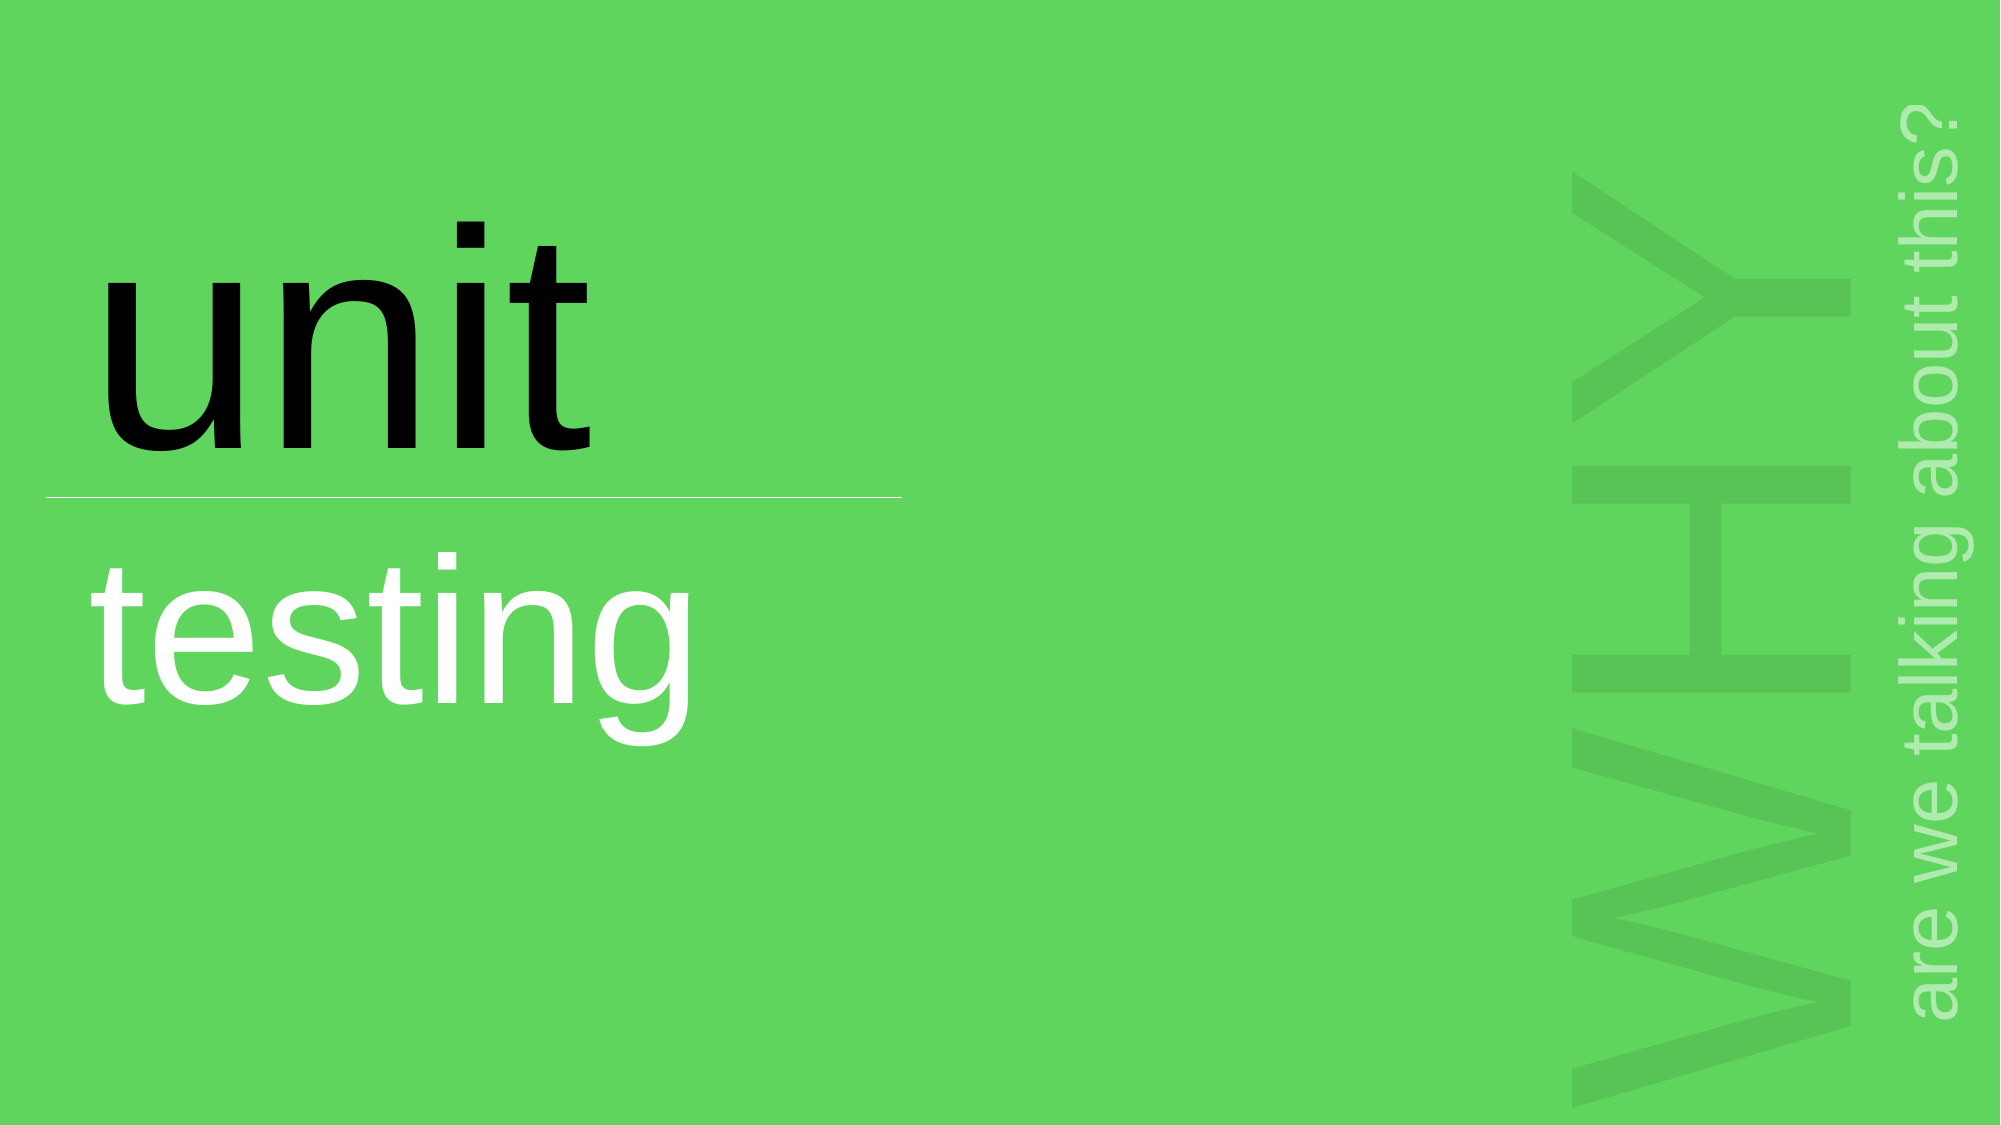

unit
WHY
testing
are we talking about this?